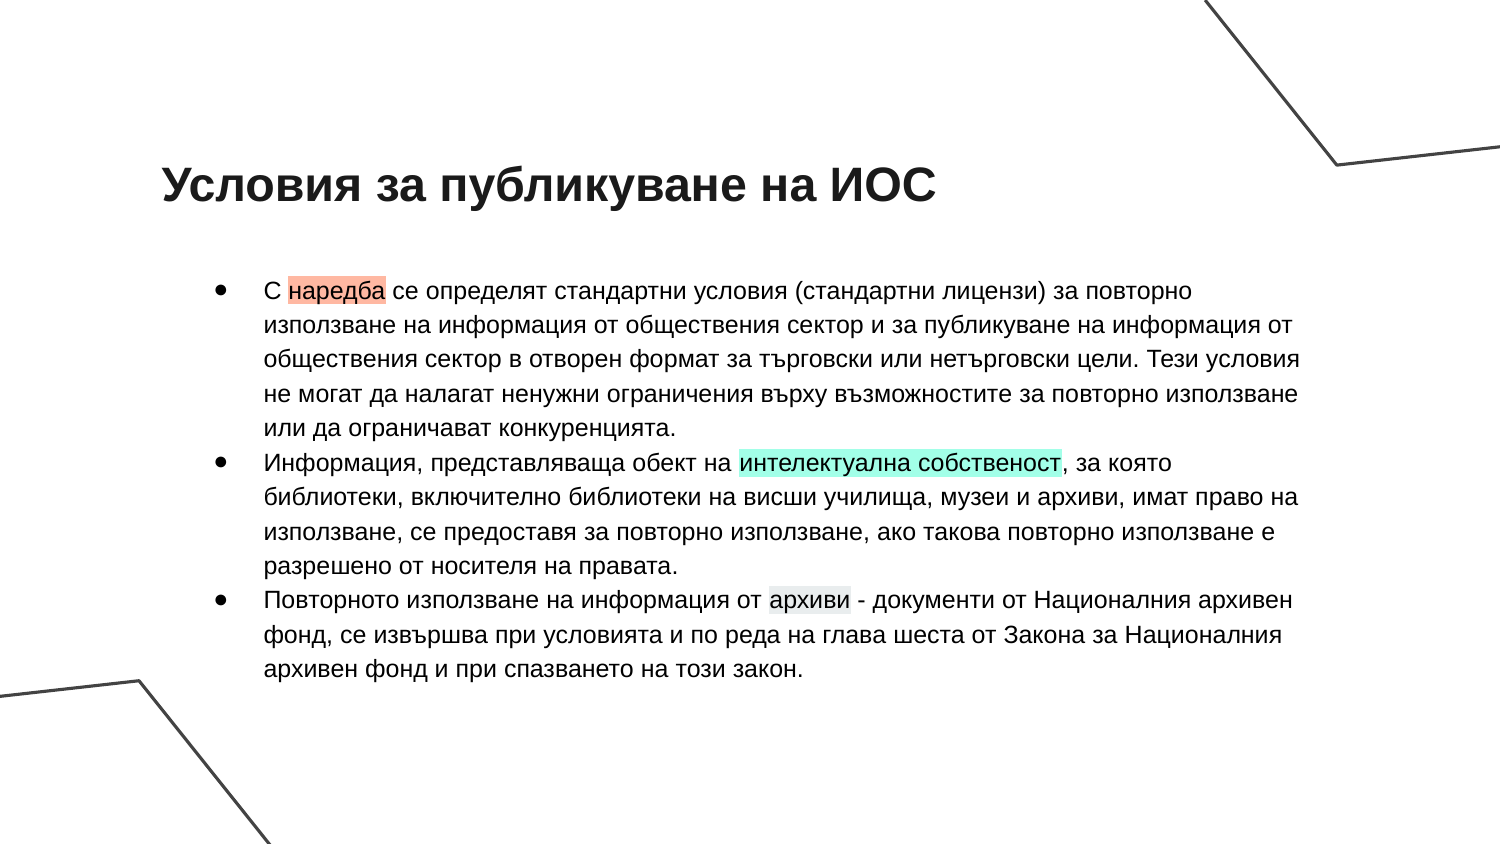

# Условия за публикуване на ИОС
С наредба се определят стандартни условия (стандартни лицензи) за повторно използване на информация от обществения сектор и за публикуване на информация от обществения сектор в отворен формат за търговски или нетърговски цели. Тези условия не могат да налагат ненужни ограничения върху възможностите за повторно използване или да ограничават конкуренцията.
Информация, представляваща обект на интелектуална собственост, за която библиотеки, включително библиотеки на висши училища, музеи и архиви, имат право на използване, се предоставя за повторно използване, ако такова повторно използване е разрешено от носителя на правата.
Повторното използване на информация от архиви - документи от Националния архивен фонд, се извършва при условията и по реда на глава шеста от Закона за Националния архивен фонд и при спазването на този закон.